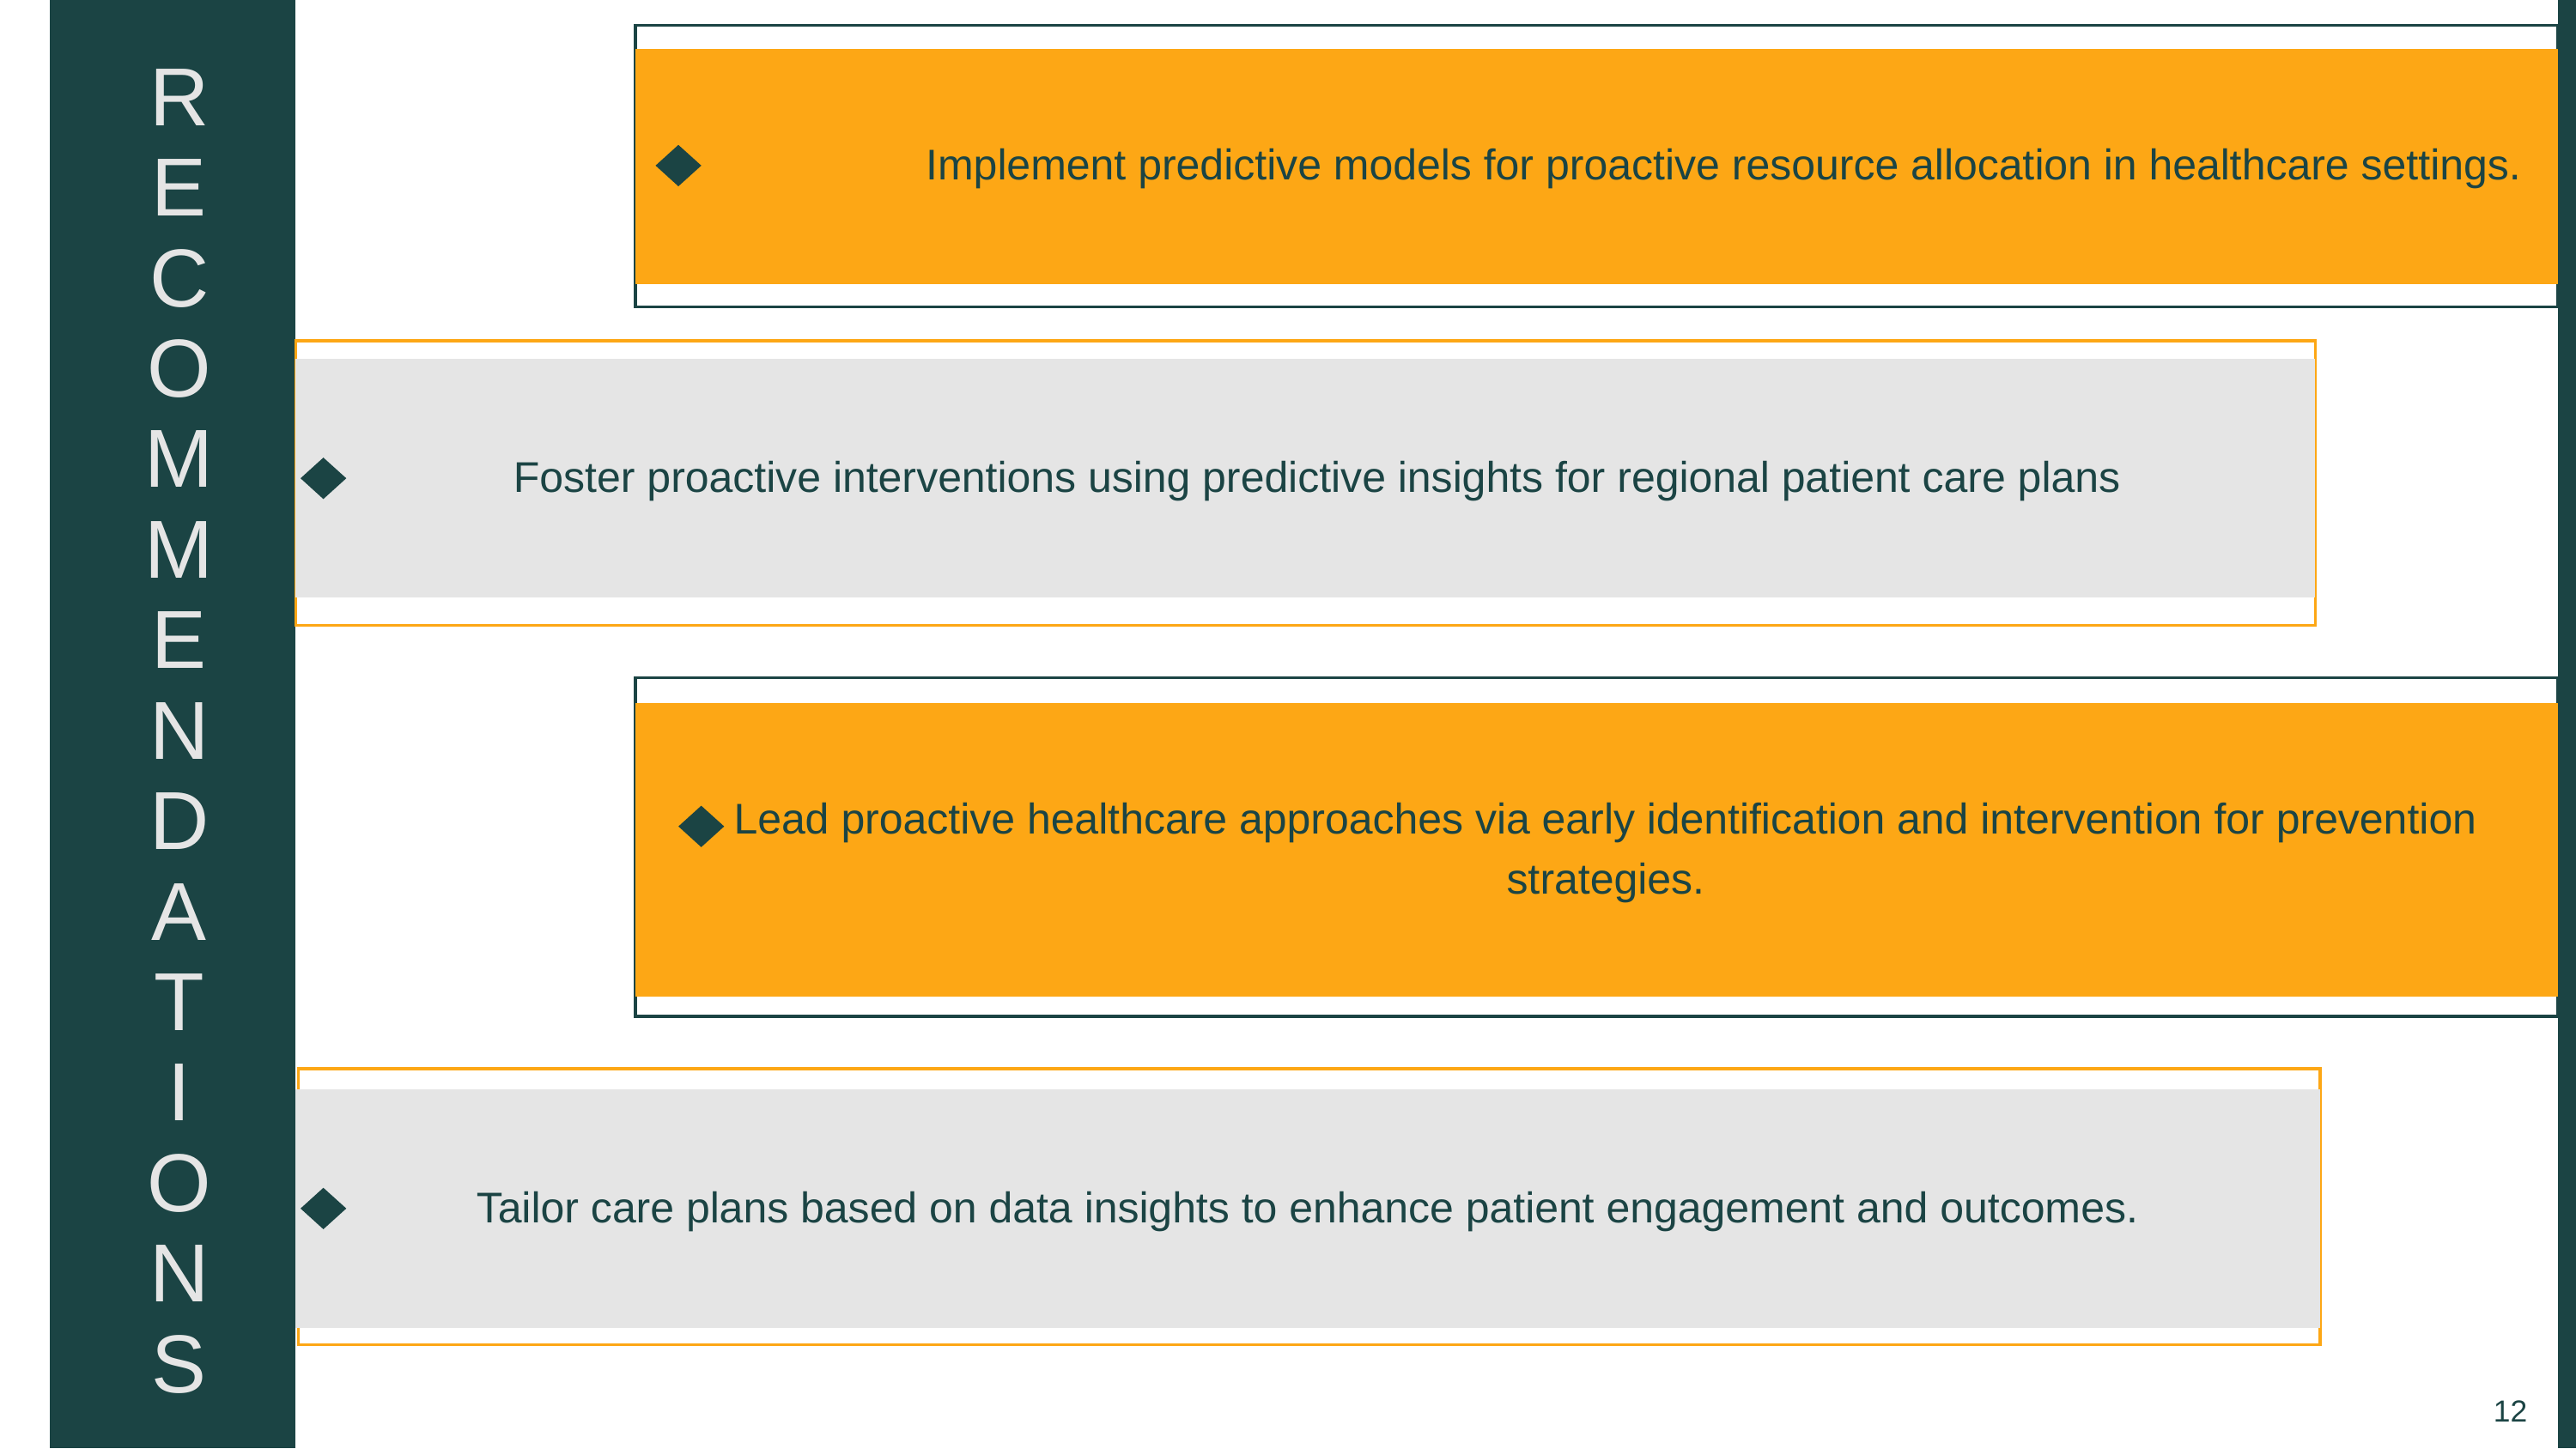

Implement predictive models for proactive resource allocation in healthcare settings.

R
E
C
O
M
M
E
N
D
A
T
I
O
N
S

  Foster proactive interventions using predictive insights for regional patient care plans

Lead proactive healthcare approaches via early identification and intervention for prevention strategies.

Tailor care plans based on data insights to enhance patient engagement and outcomes.

12